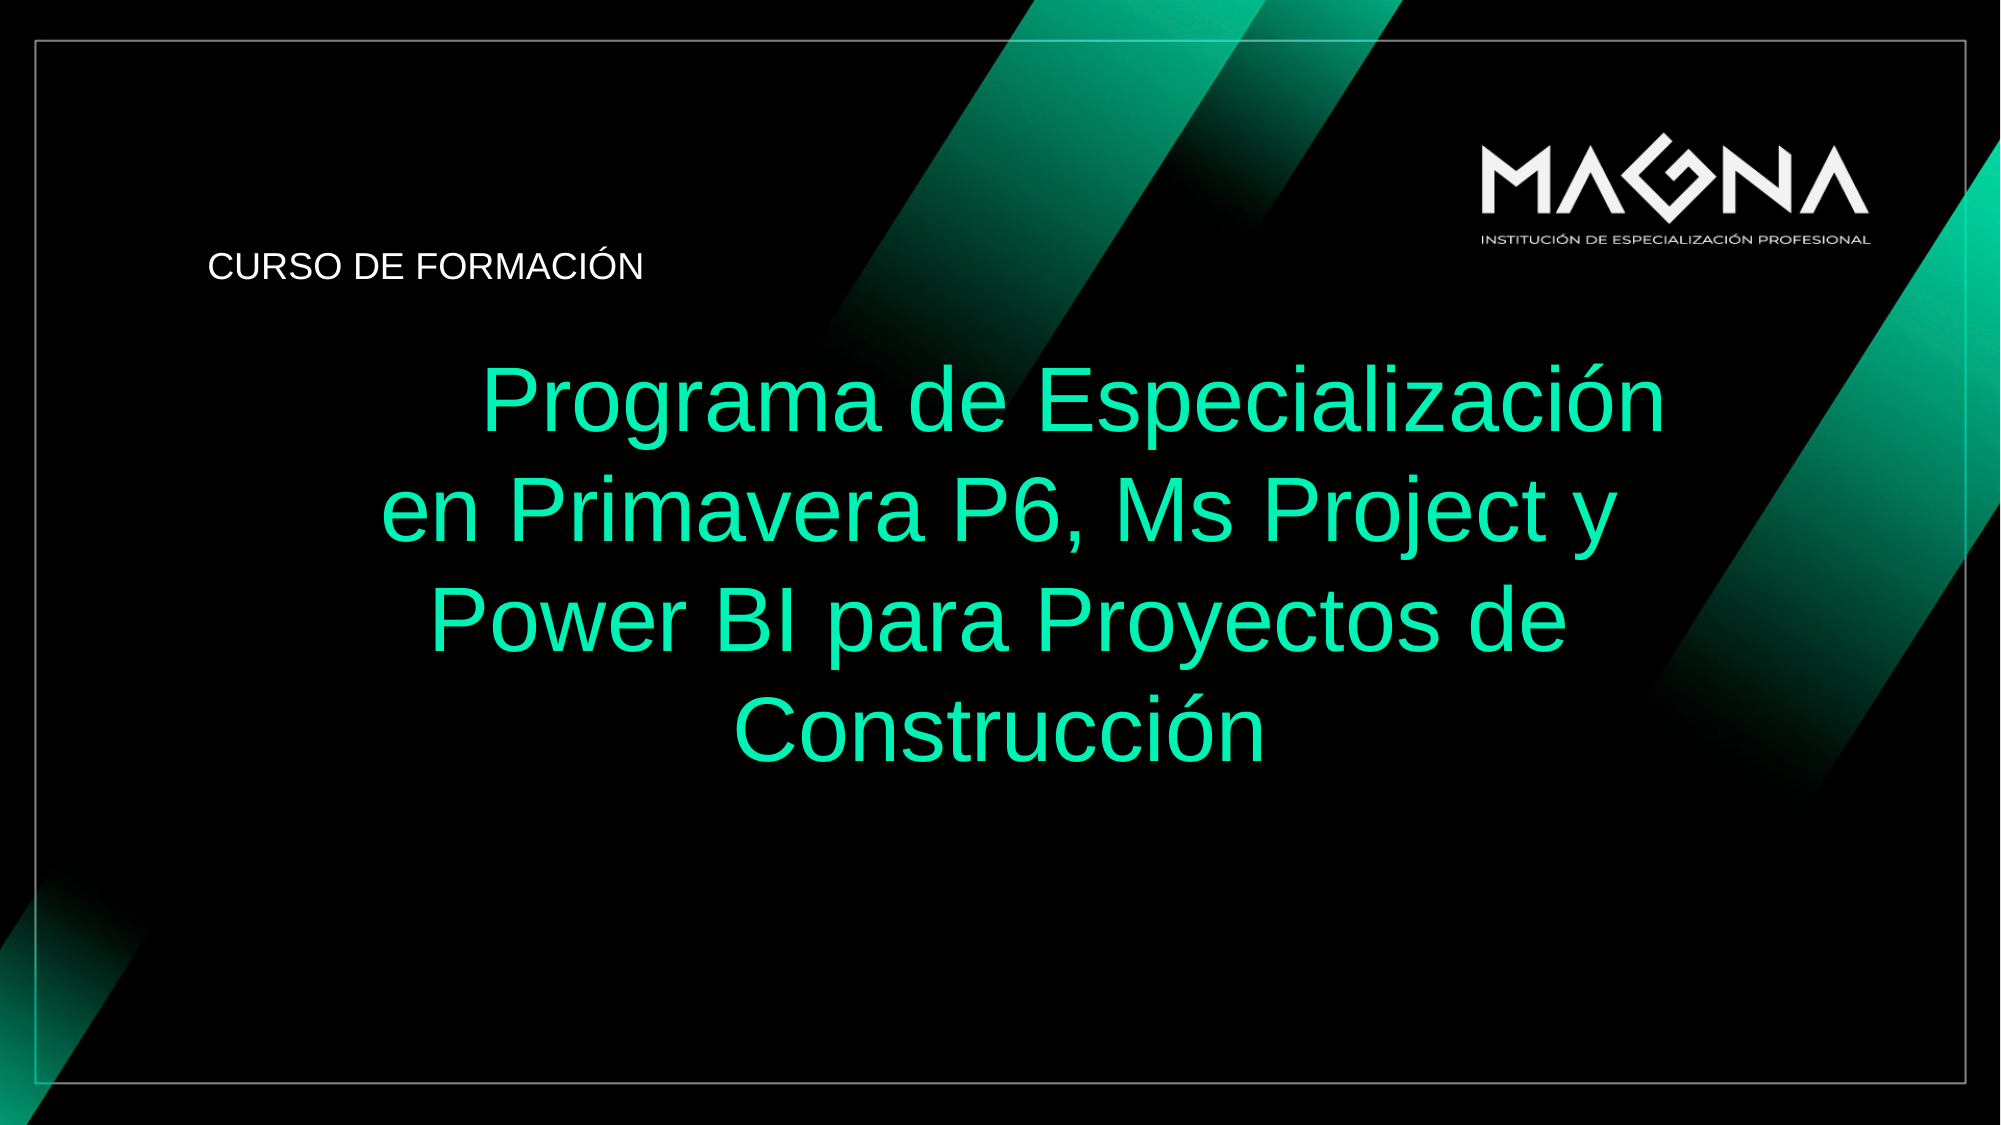

CURSO DE FORMACIÓN
	Programa de Especialización en Primavera P6, Ms Project y Power BI para Proyectos de Construcción